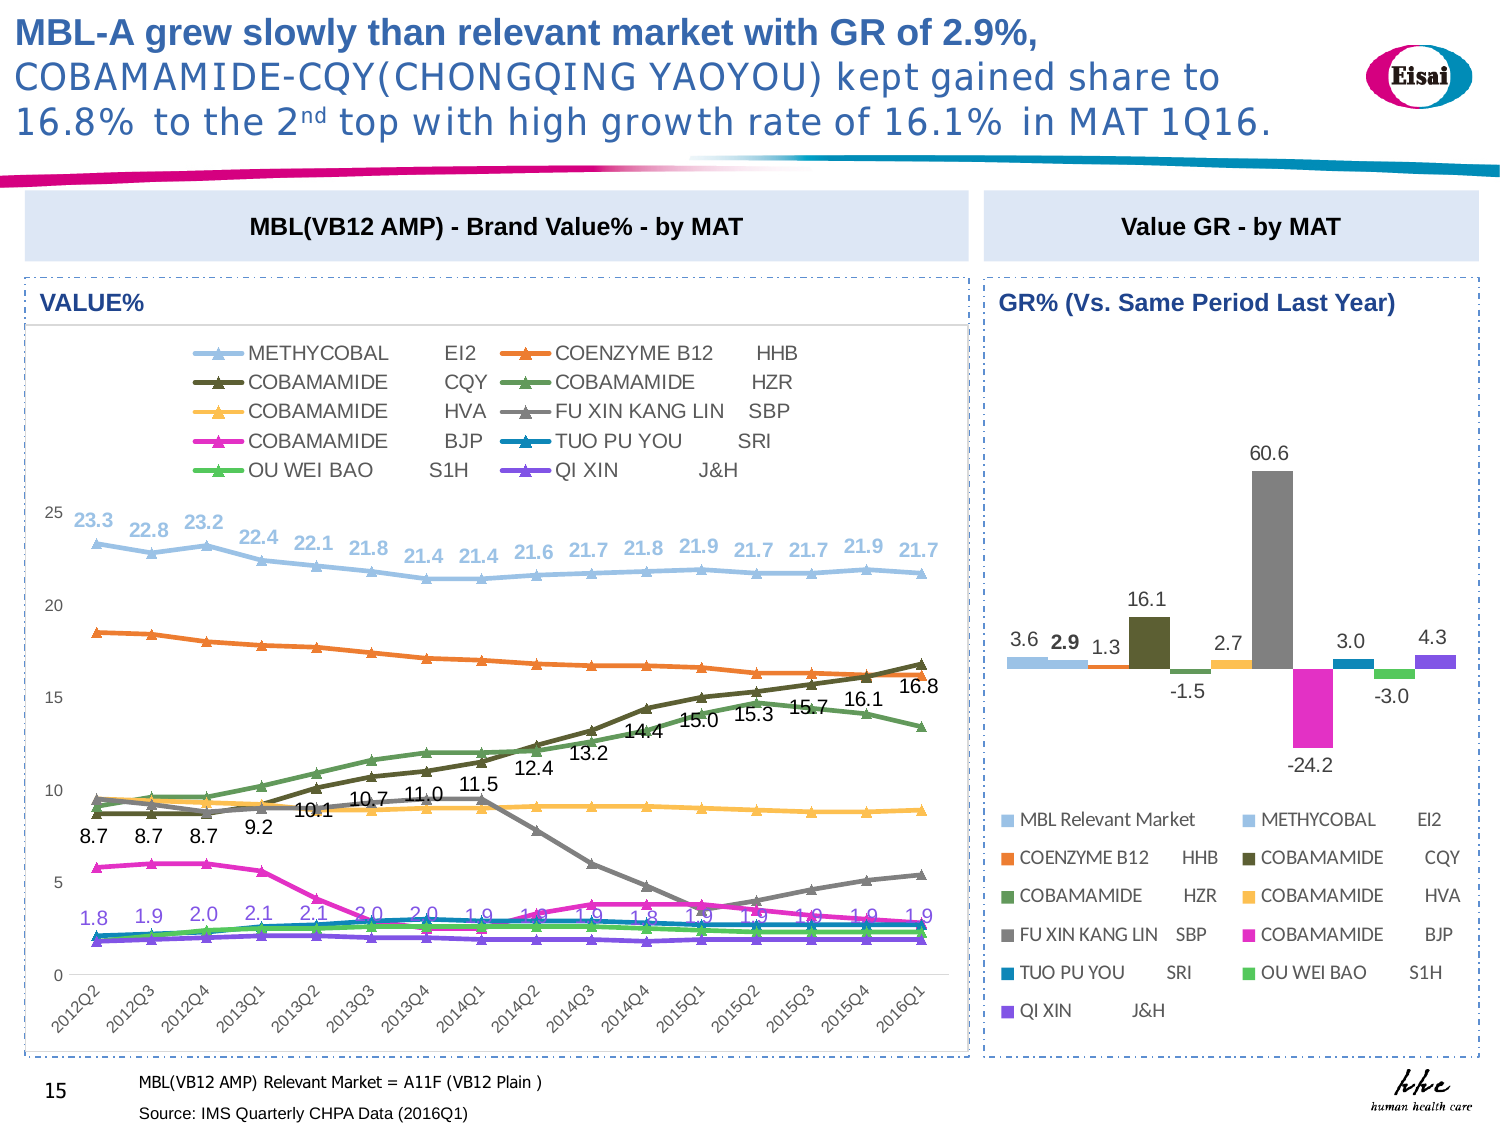

MBL-A grew slowly than relevant market with GR of 2.9%, COBAMAMIDE-CQY(CHONGQING YAOYOU) kept gained share to 16.8% to the 2nd top with high growth rate of 16.1% in MAT 1Q16.
MBL(VB12 AMP) - Brand Value% - by MAT
Value GR - by MAT

VALUE%
GR% (Vs. Same Period Last Year)

### Chart

| Category | METHYCOBAL         EI2 | COENZYME B12       HHB | COBAMAMIDE         CQY | COBAMAMIDE         HZR | COBAMAMIDE         HVA | FU XIN KANG LIN    SBP | COBAMAMIDE         BJP | TUO PU YOU         SRI | OU WEI BAO         S1H | QI XIN             J&H |
|---|---|---|---|---|---|---|---|---|---|---|
| 2012Q2 | 23.3 | 18.5 | 8.7 | 9.1 | 9.5 | 9.5 | 5.8 | 2.1 | 1.8 | 1.8 |
| 2012Q3 | 22.8 | 18.4 | 8.7 | 9.6 | 9.4 | 9.2 | 6.0 | 2.2 | 2.1 | 1.9 |
| 2012Q4 | 23.2 | 18.0 | 8.7 | 9.6 | 9.3 | 8.8 | 6.0 | 2.3 | 2.4 | 2.0 |
| 2013Q1 | 22.4 | 17.8 | 9.2 | 10.2 | 9.2 | 9.0 | 5.6 | 2.6 | 2.5 | 2.1 |
| 2013Q2 | 22.1 | 17.7 | 10.1 | 10.9 | 8.9 | 9.0 | 4.1 | 2.7 | 2.5 | 2.1 |
| 2013Q3 | 21.8 | 17.4 | 10.7 | 11.6 | 8.9 | 9.3 | 2.9 | 2.9 | 2.6 | 2.0 |
| 2013Q4 | 21.4 | 17.1 | 11.0 | 12.0 | 9.0 | 9.5 | 2.5 | 3.0 | 2.6 | 2.0 |
| 2014Q1 | 21.4 | 17.0 | 11.5 | 12.0 | 9.0 | 9.5 | 2.5 | 2.9 | 2.6 | 1.9 |
| 2014Q2 | 21.6 | 16.8 | 12.4 | 12.1 | 9.1 | 7.8 | 3.3 | 2.9 | 2.6 | 1.9 |
| 2014Q3 | 21.7 | 16.7 | 13.2 | 12.6 | 9.1 | 6.0 | 3.8 | 2.9 | 2.6 | 1.9 |
| 2014Q4 | 21.8 | 16.7 | 14.4 | 13.2 | 9.1 | 4.8 | 3.8 | 2.8 | 2.5 | 1.8 |
| 2015Q1 | 21.9 | 16.6 | 15.0 | 14.1 | 9.0 | 3.5 | 3.8 | 2.7 | 2.4 | 1.9 |
| 2015Q2 | 21.7 | 16.3 | 15.3 | 14.7 | 8.9 | 4.0 | 3.5 | 2.7 | 2.3 | 1.9 |
| 2015Q3 | 21.7 | 16.3 | 15.7 | 14.4 | 8.8 | 4.6 | 3.2 | 2.7 | 2.3 | 1.9 |
| 2015Q4 | 21.9 | 16.2 | 16.1 | 14.1 | 8.8 | 5.1 | 3.0 | 2.7 | 2.3 | 1.9 |
| 2016Q1 | 21.7 | 16.2 | 16.8 | 13.4 | 8.9 | 5.4 | 2.8 | 2.7 | 2.3 | 1.9 |

### Chart

| Category |  |  |  |  |  |  |  |  |  |  |  |
|---|---|---|---|---|---|---|---|---|---|---|---|
MBL(VB12 AMP) Relevant Market = A11F (VB12 Plain )
15
Source: IMS Quarterly CHPA Data (2016Q1)